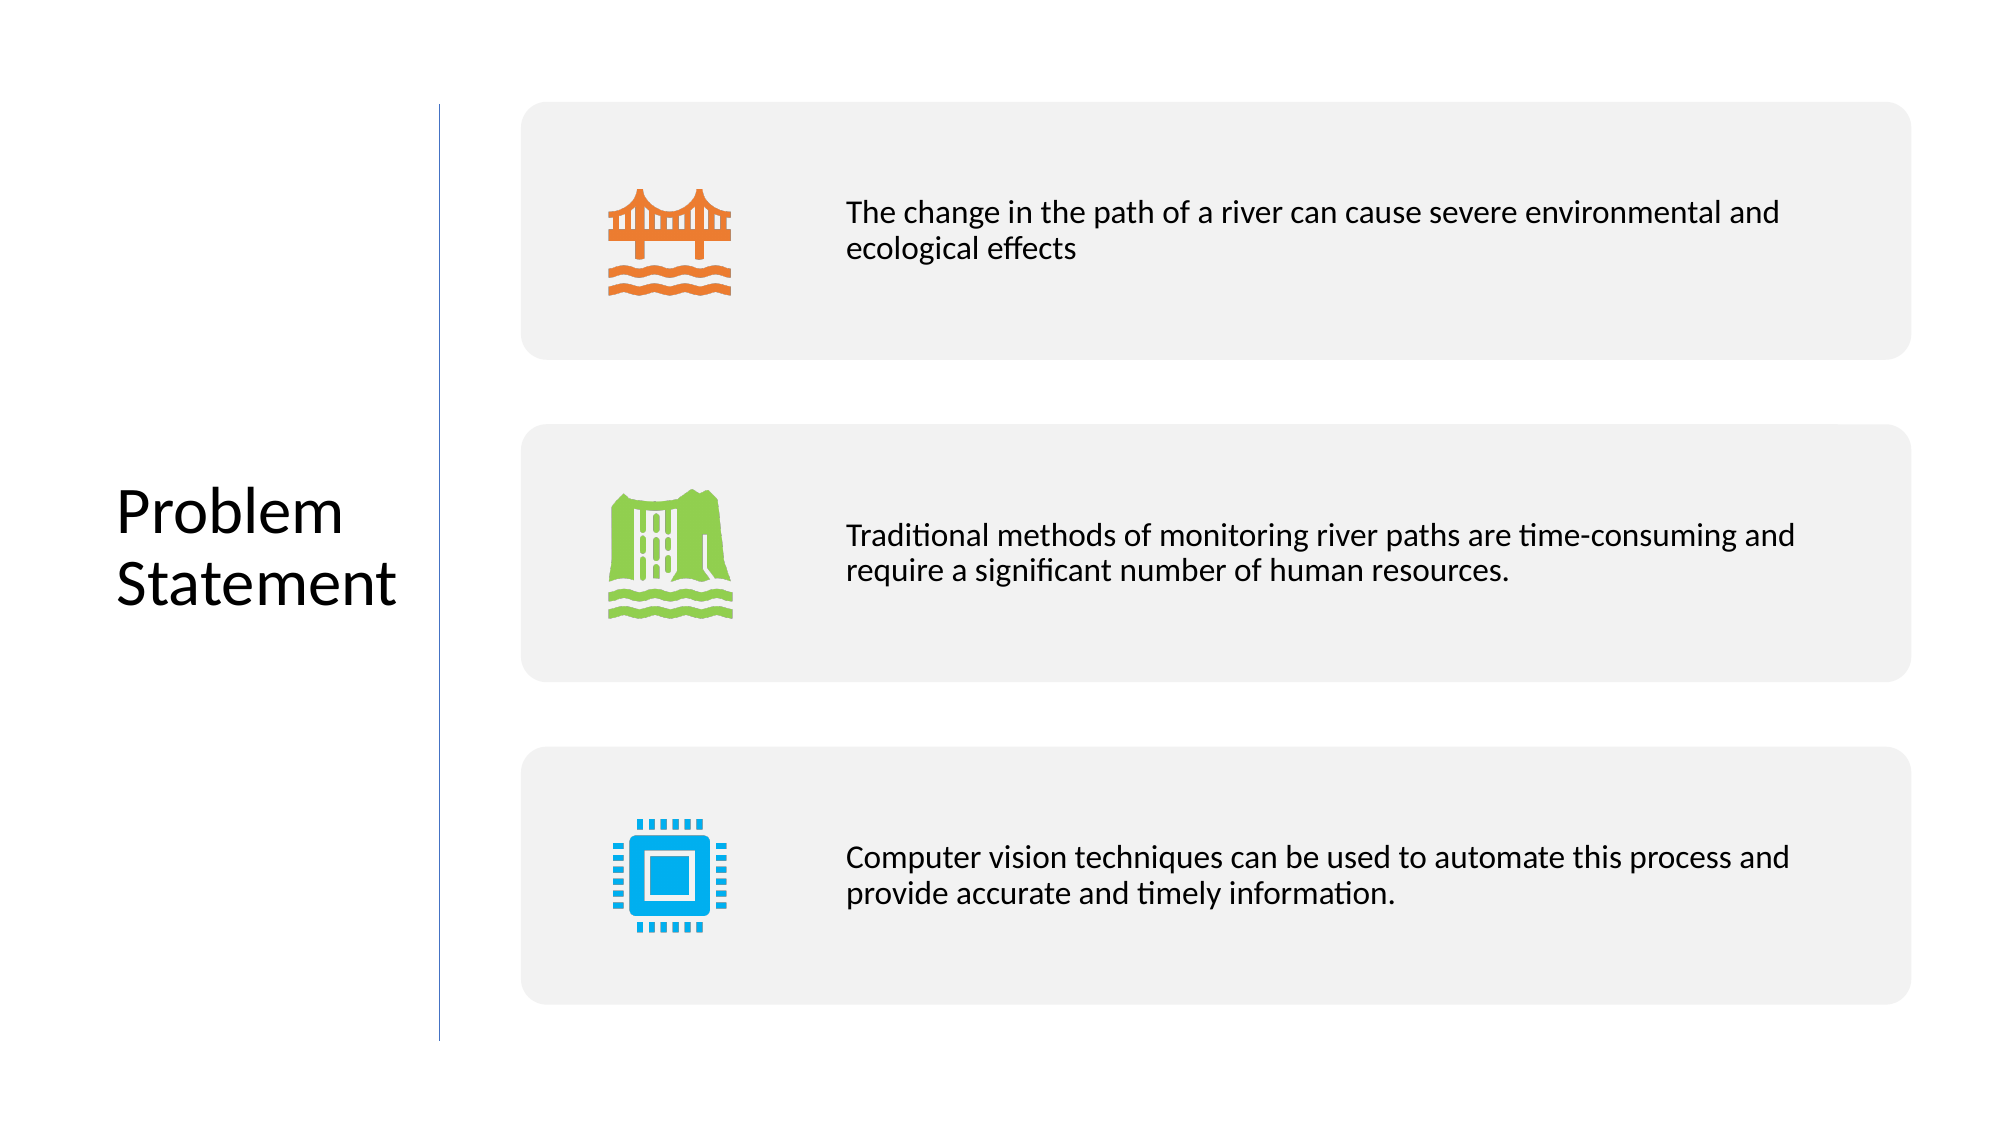

# Problem Statement
The change in the path of a river can cause severe environmental and ecological effects
Traditional methods of monitoring river paths are time-consuming and require a significant number of human resources.
Computer vision techniques can be used to automate this process and provide accurate and timely information.